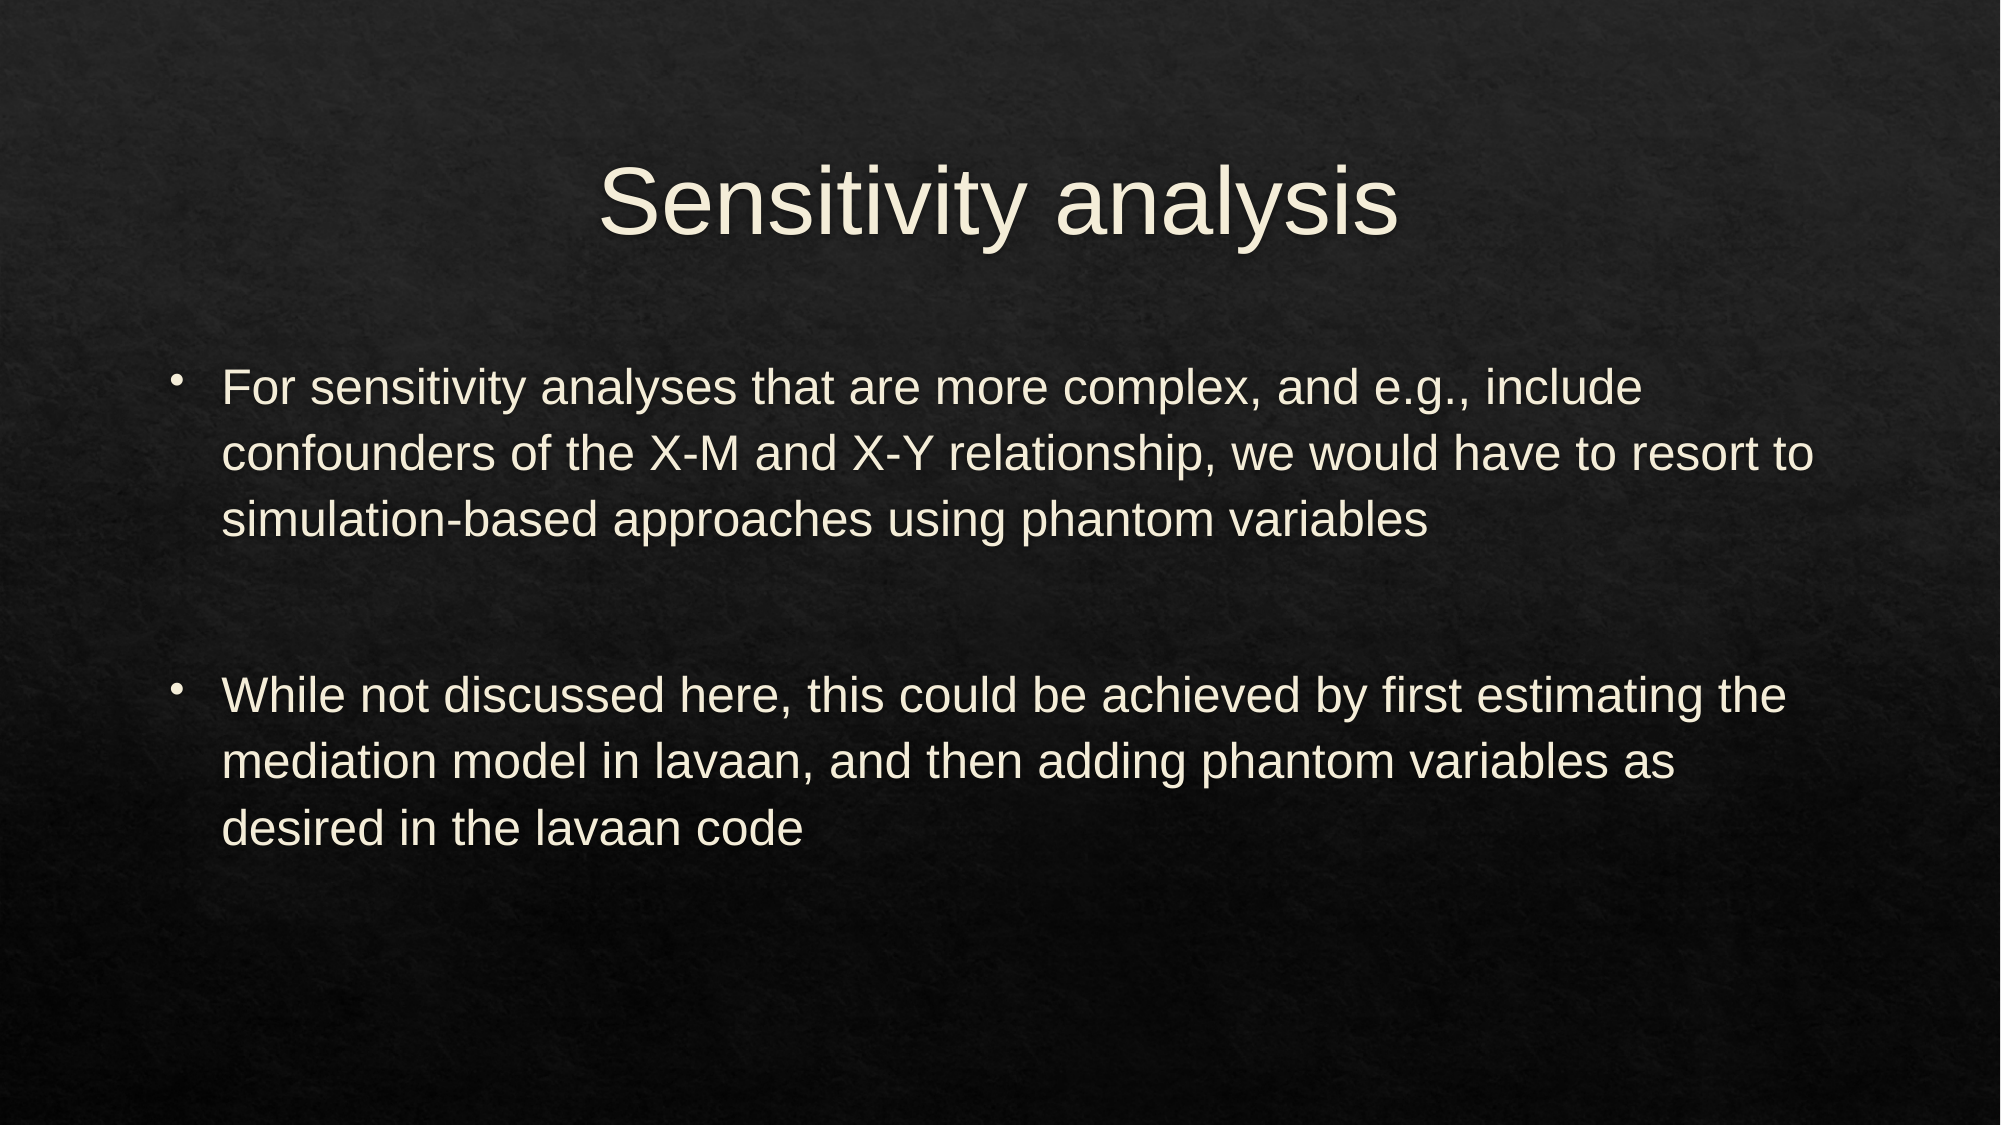

# Sensitivity analysis
For sensitivity analyses that are more complex, and e.g., include confounders of the X-M and X-Y relationship, we would have to resort to simulation-based approaches using phantom variables

While not discussed here, this could be achieved by first estimating the mediation model in lavaan, and then adding phantom variables as desired in the lavaan code